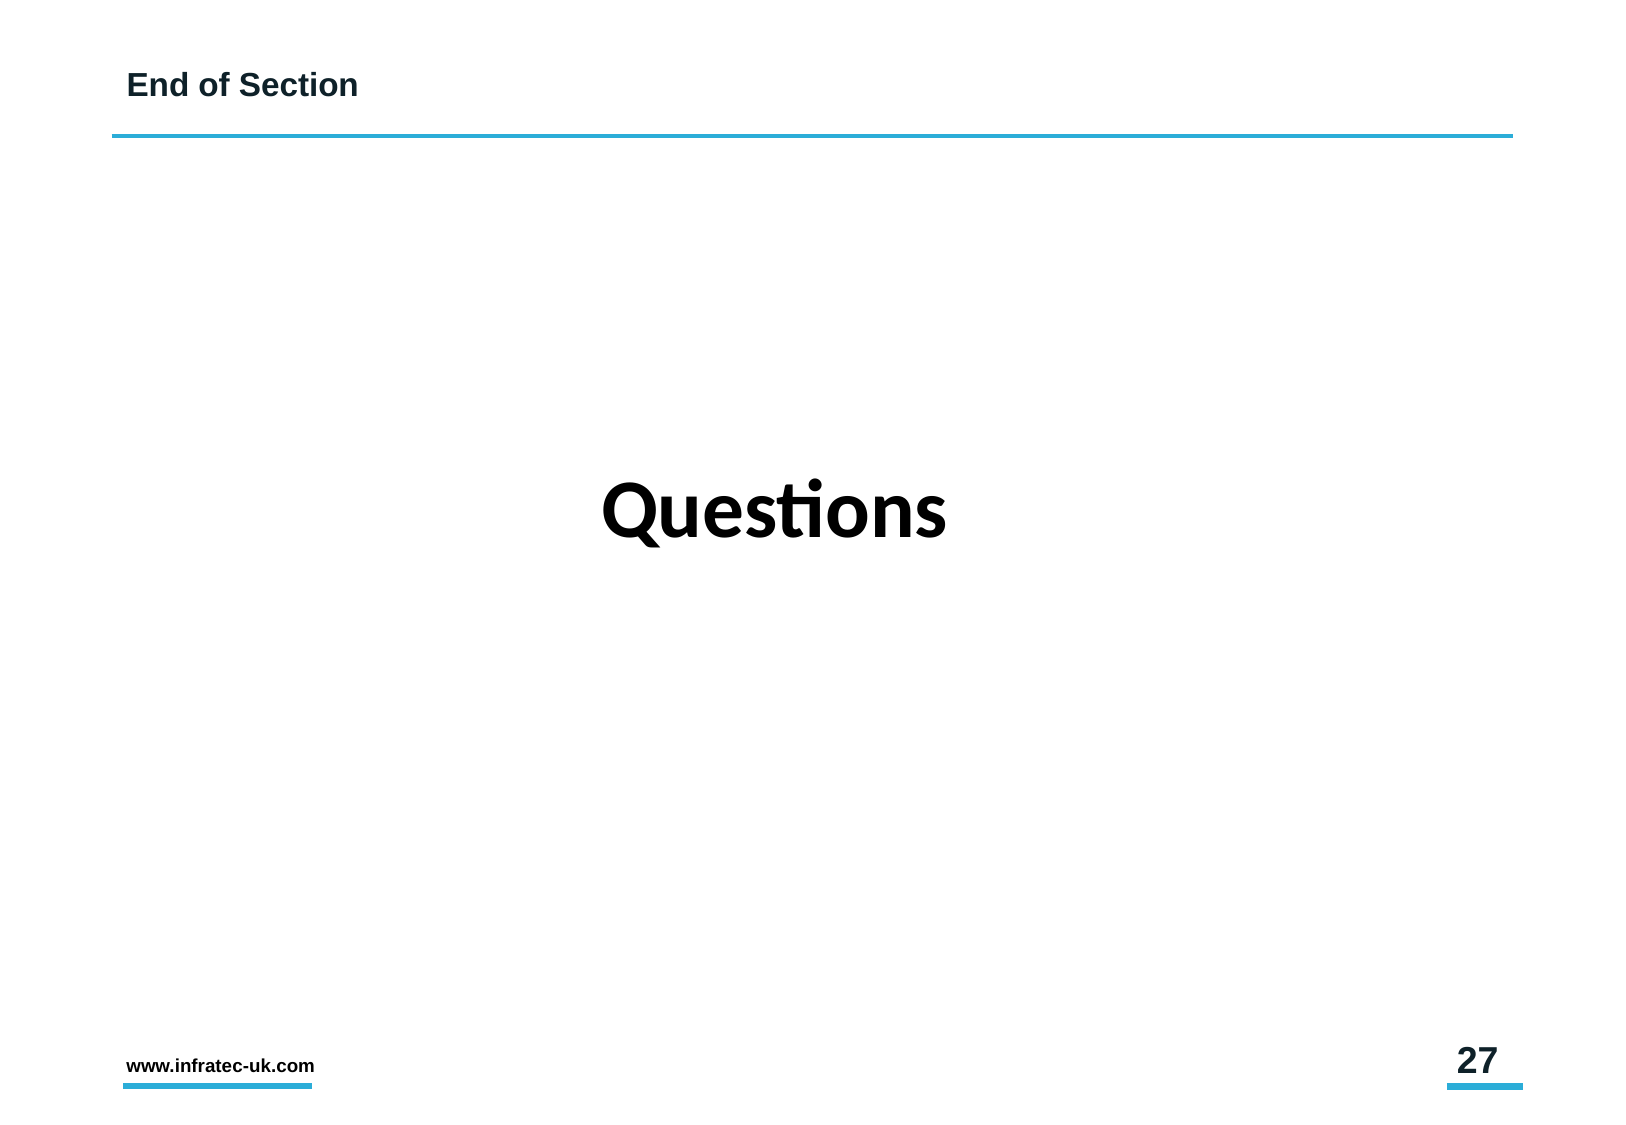

# End of Section
Questions
27
www.infratec-uk.com